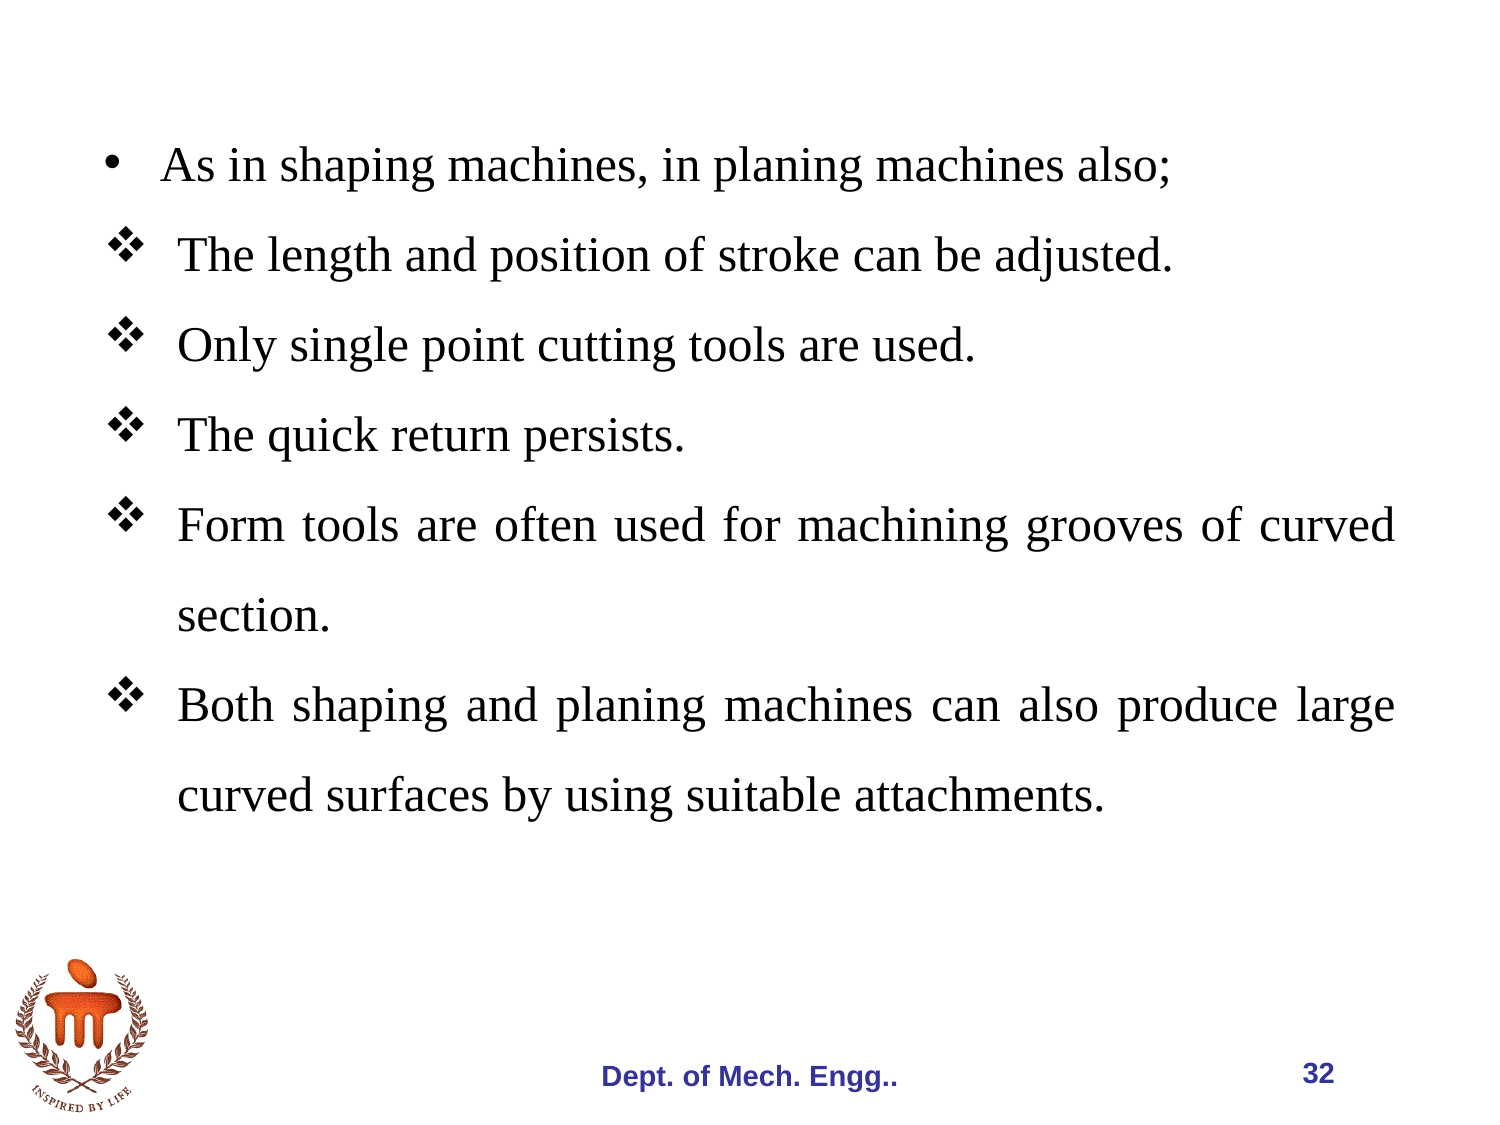

As in shaping machines, in planing machines also;
The length and position of stroke can be adjusted.
Only single point cutting tools are used.
The quick return persists.
Form tools are often used for machining grooves of curved section.
Both shaping and planing machines can also produce large curved surfaces by using suitable attachments.
32
Dept. of Mech. Engg..